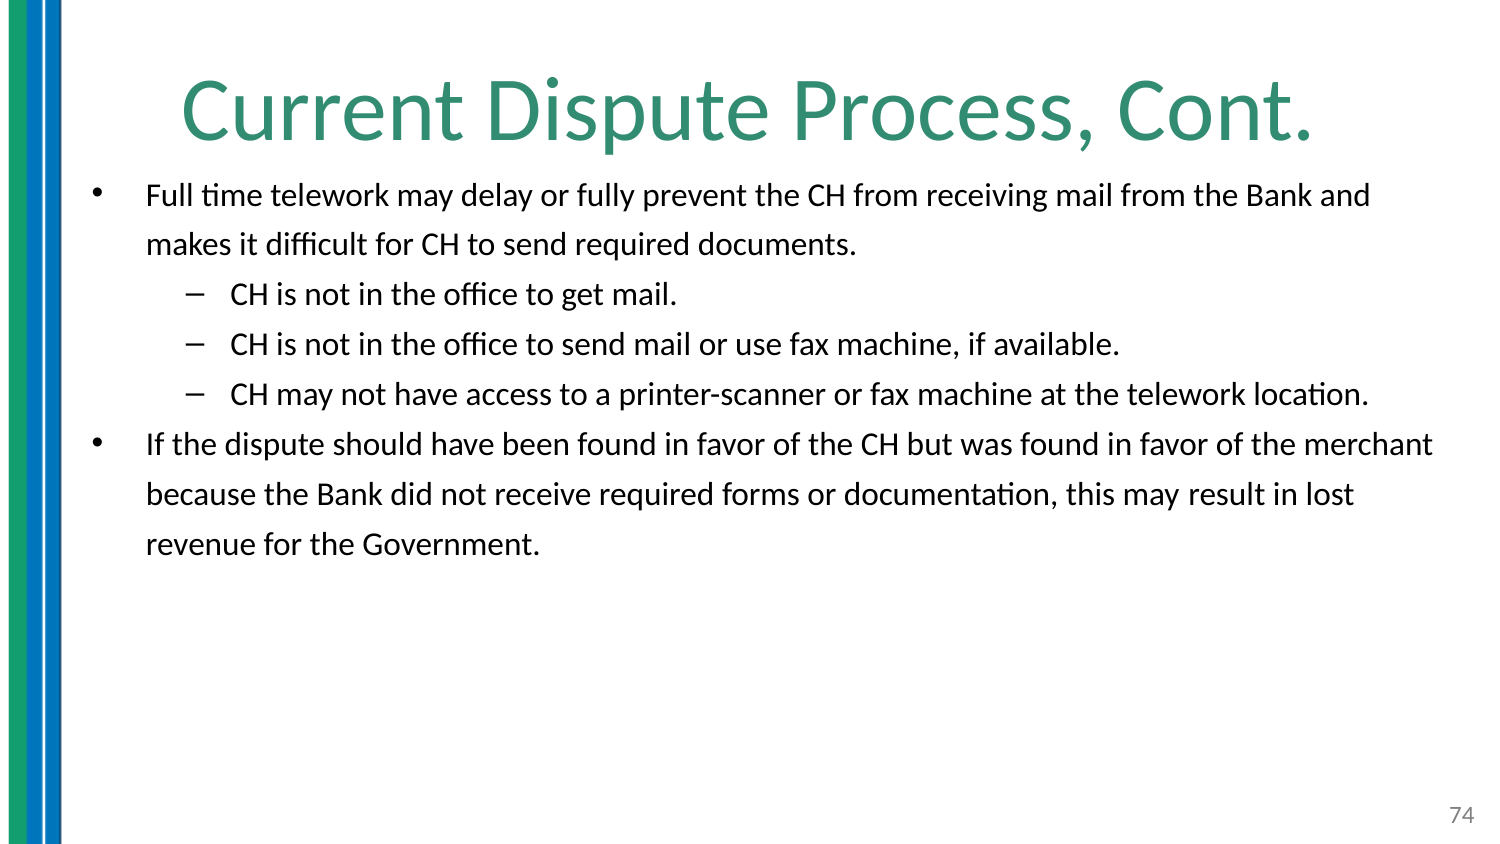

# Current Dispute Process, Cont.
Full time telework may delay or fully prevent the CH from receiving mail from the Bank and makes it difficult for CH to send required documents.
CH is not in the office to get mail.
CH is not in the office to send mail or use fax machine, if available.
CH may not have access to a printer-scanner or fax machine at the telework location.
If the dispute should have been found in favor of the CH but was found in favor of the merchant because the Bank did not receive required forms or documentation, this may result in lost revenue for the Government.